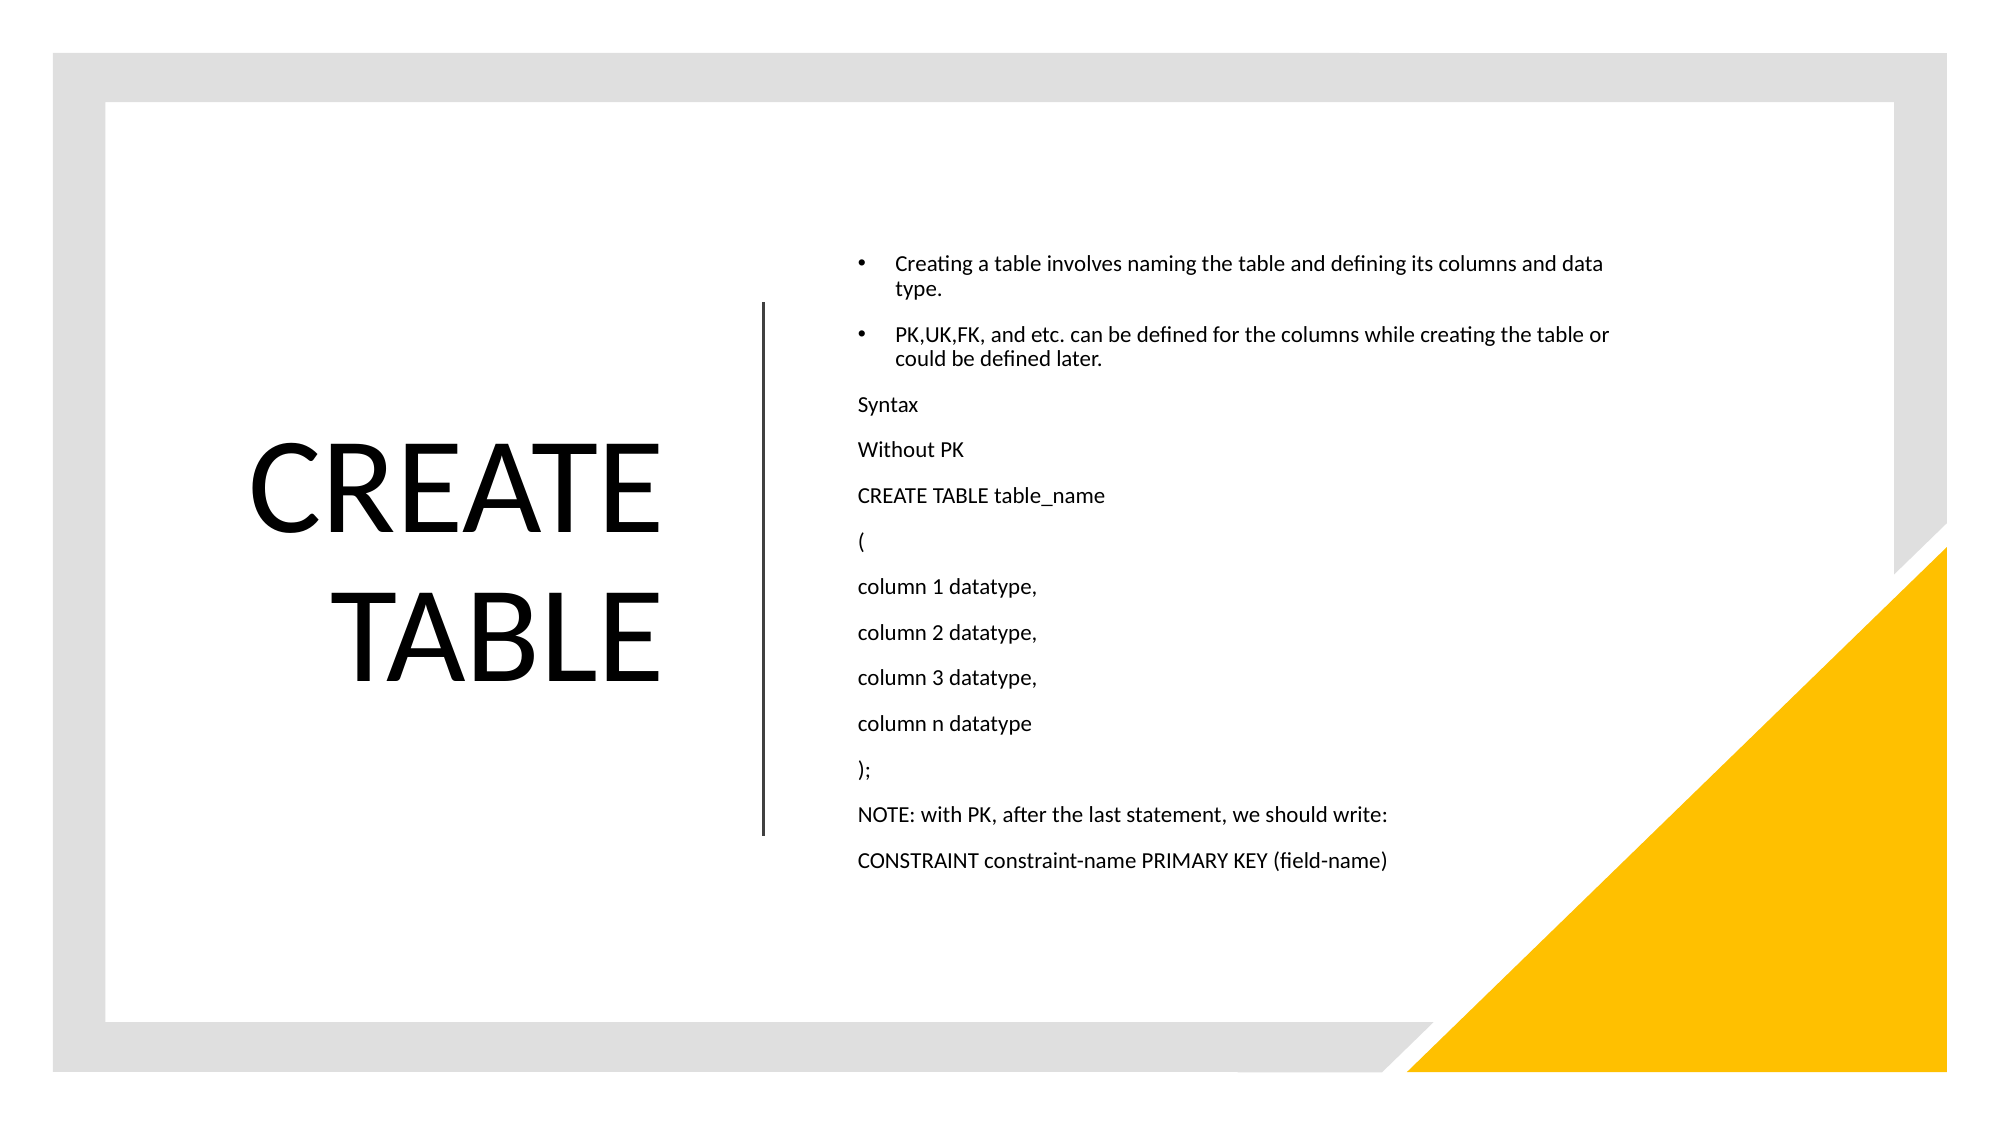

# CREATE TABLE
Creating a table involves naming the table and defining its columns and data type.
PK,UK,FK, and etc. can be defined for the columns while creating the table or could be defined later.
Syntax
Without PK
CREATE TABLE table_name
(
column 1 datatype,
column 2 datatype,
column 3 datatype,
column n datatype
);
NOTE: with PK, after the last statement, we should write:
CONSTRAINT constraint-name PRIMARY KEY (field-name)